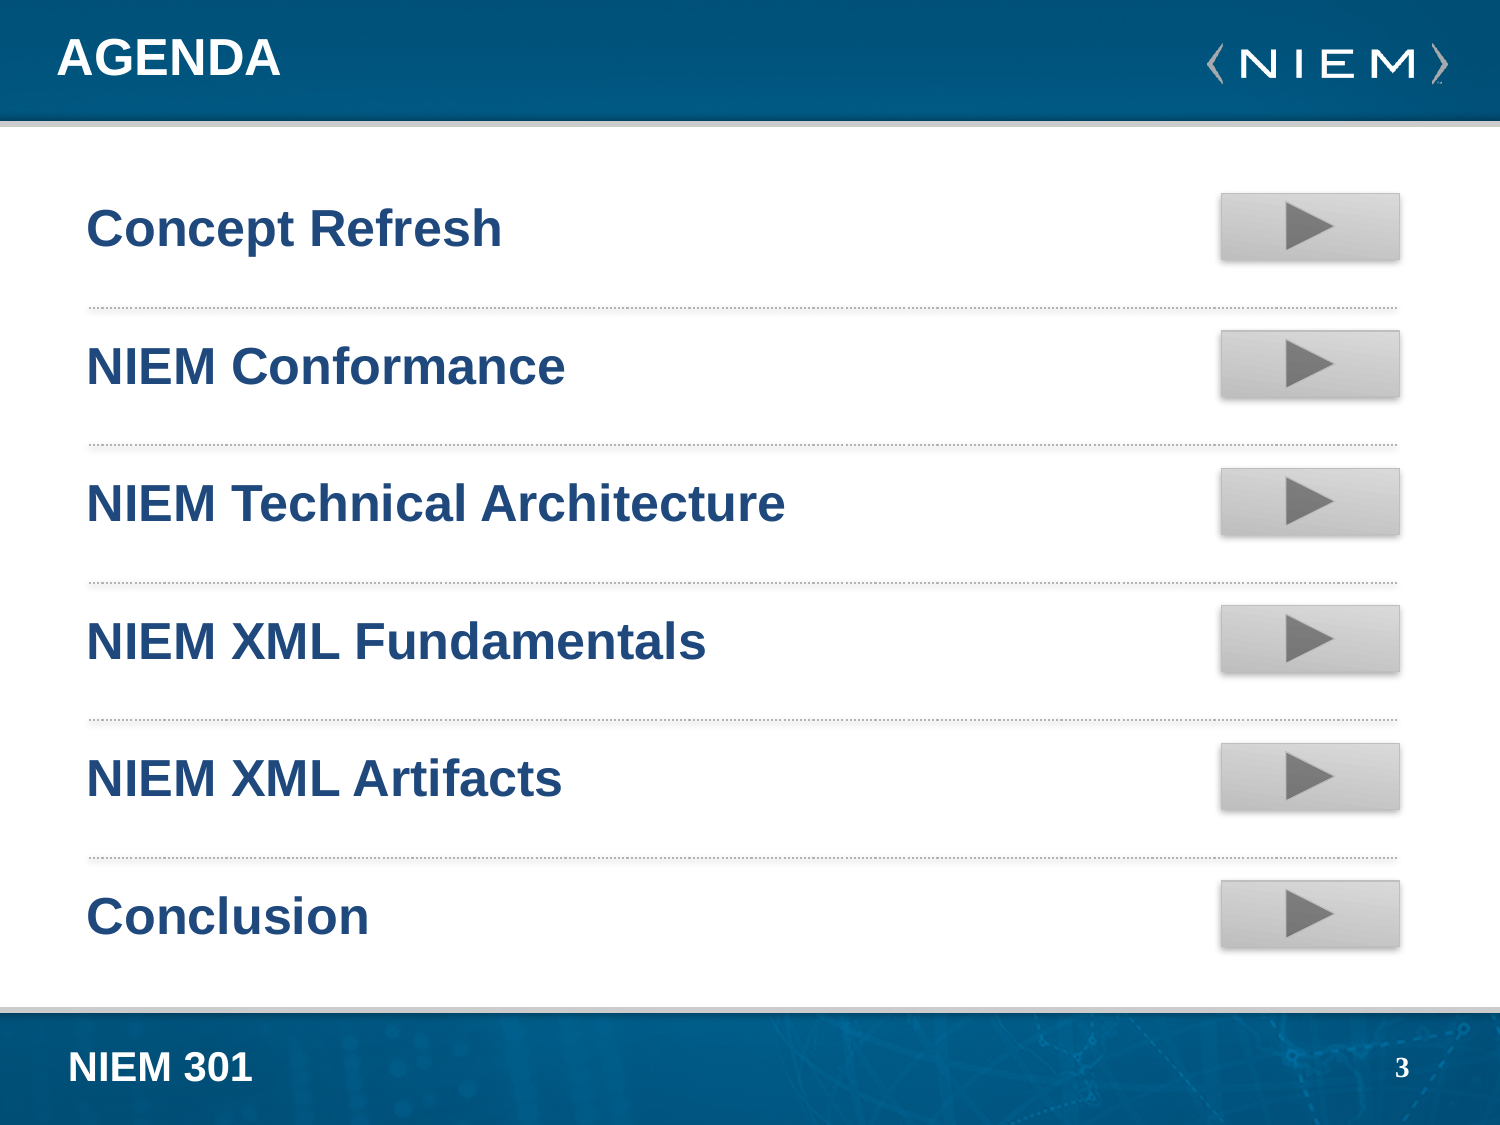

# Agenda
Concept Refresh

NIEM Conformance

NIEM Technical Architecture

NIEM XML Fundamentals

NIEM XML Artifacts

Conclusion

3